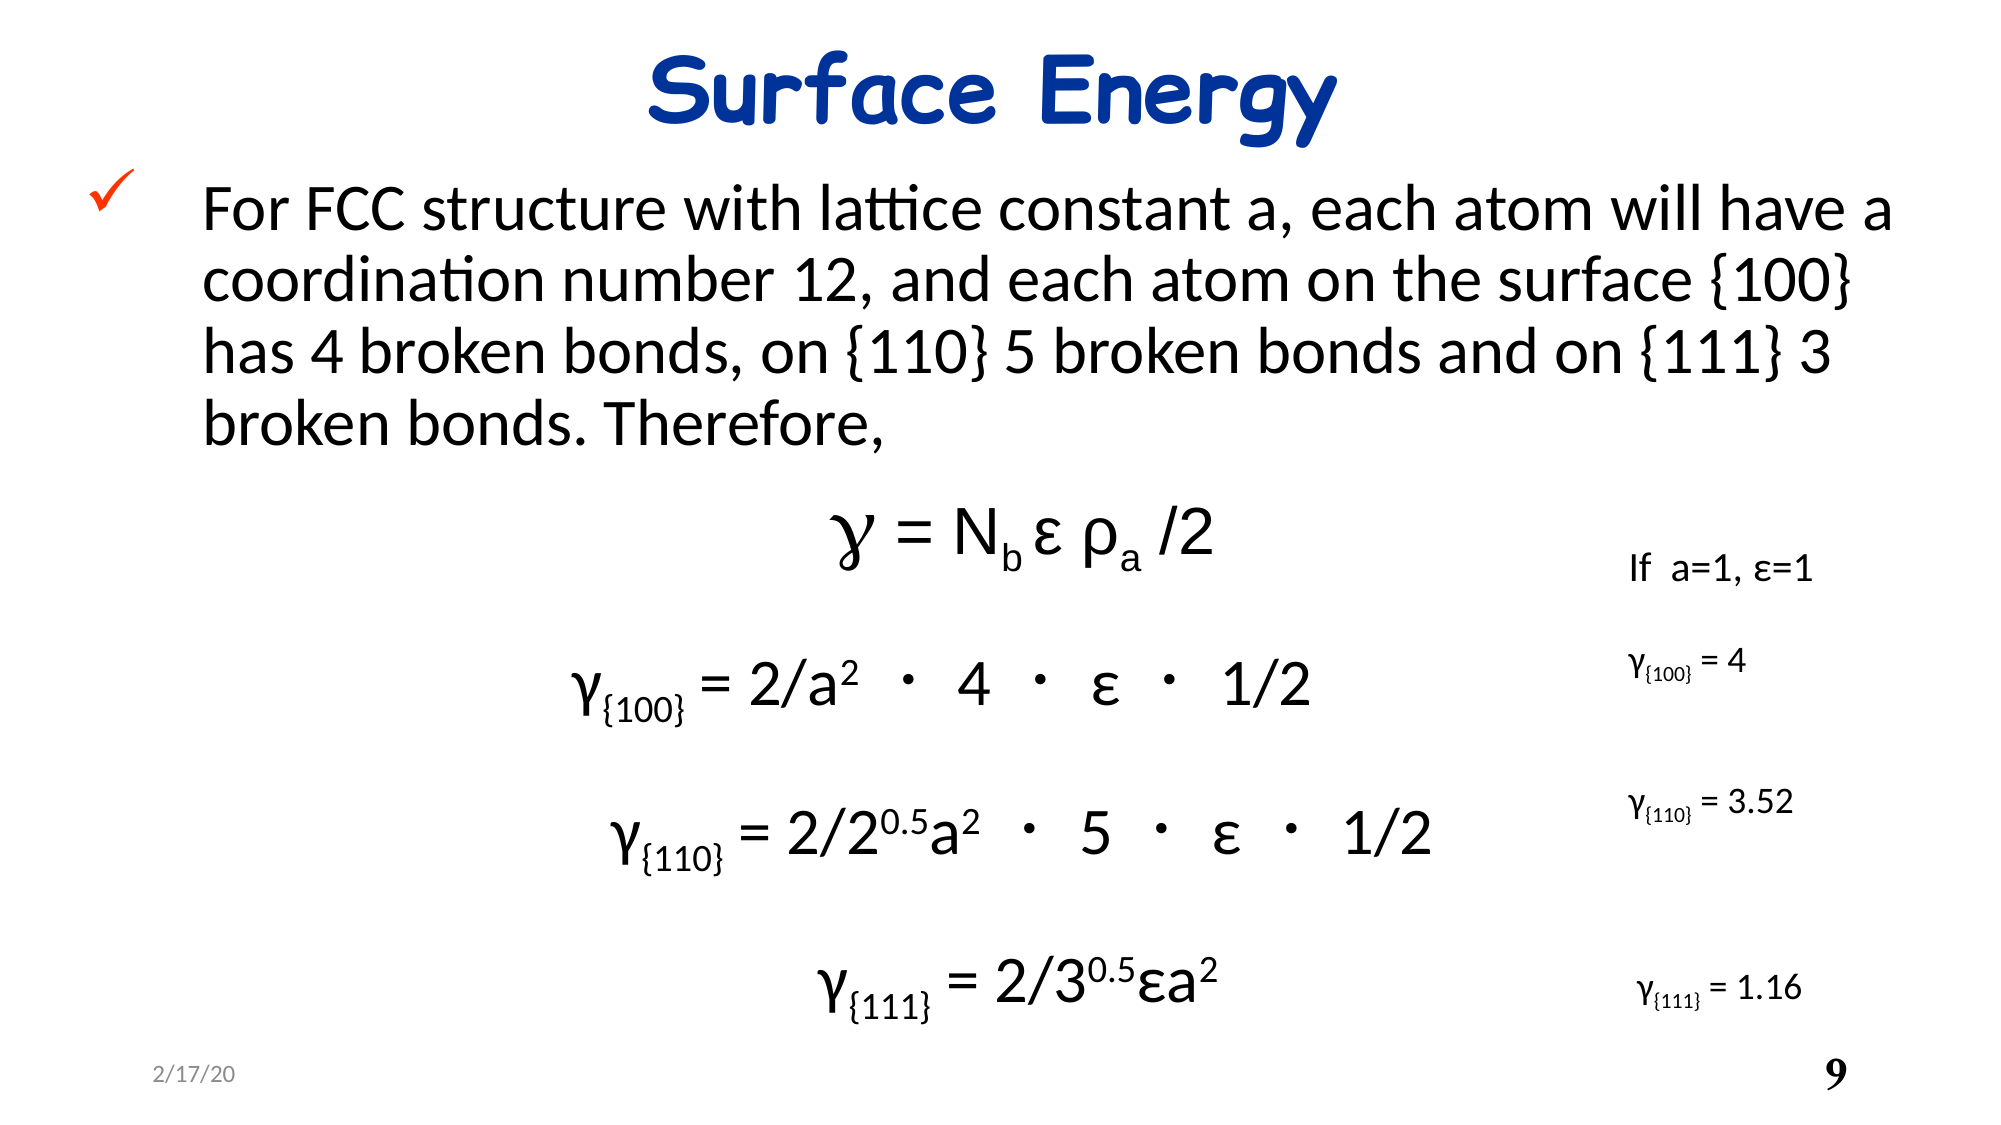

Surface Energy
For FCC structure with lattice constant a, each atom will have a coordination number 12, and each atom on the surface {100} has 4 broken bonds, on {110} 5 broken bonds and on {111} 3 broken bonds. Therefore,
γ = Nb ε ρa /2

γ{100} = 2/a2．4．ε．1/2

γ{110} = 2/20.5a2．5．ε．1/2

γ{111} = 2/30.5εa2

If  a=1, ε=1

γ{100} = 4

γ{110} = 3.52

 γ{111} = 1.16
9
2/17/20